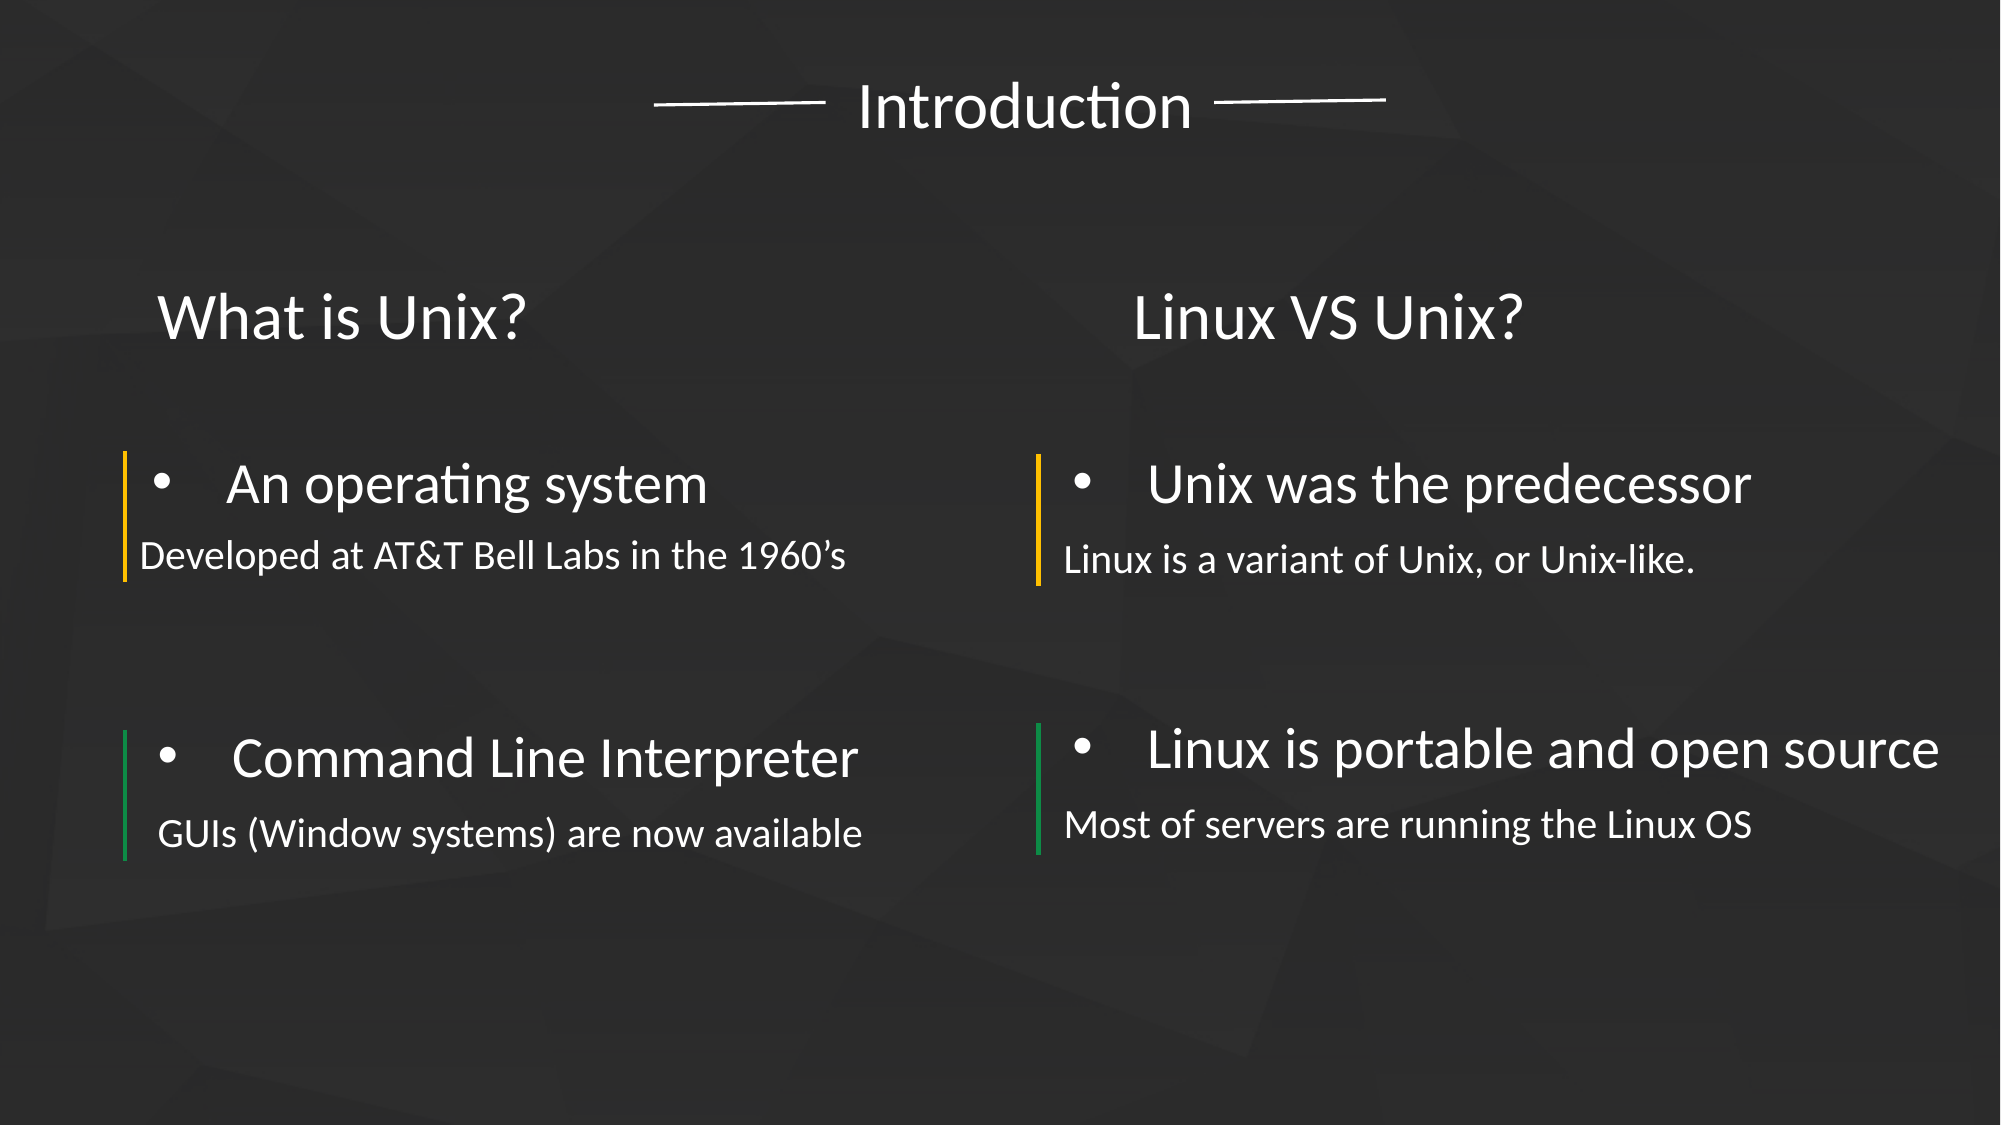

Introduction
What is Unix?
Linux VS Unix?
An operating system
Unix was the predecessor
Developed at AT&T Bell Labs in the 1960’s
Linux is a variant of Unix, or Unix-like.
Linux is portable and open source
Command Line Interpreter
Most of servers are running the Linux OS
GUIs (Window systems) are now available